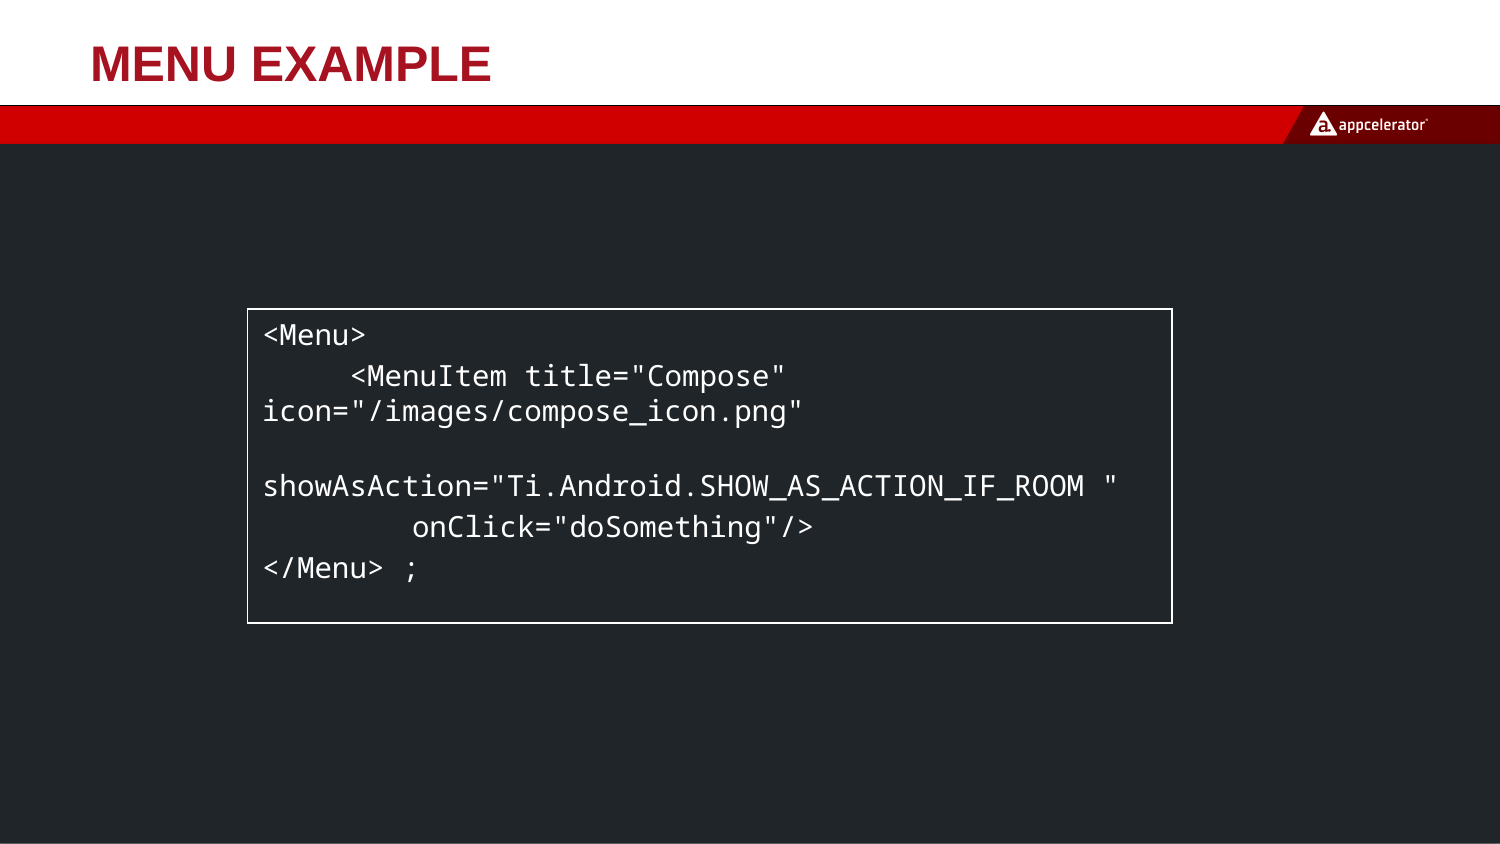

# Menu Example

<Menu>
     <MenuItem title="Compose" icon="/images/compose_icon.png"
	showAsAction="Ti.Android.SHOW_AS_ACTION_IF_ROOM "
	onClick="doSomething"/>
</Menu> ;